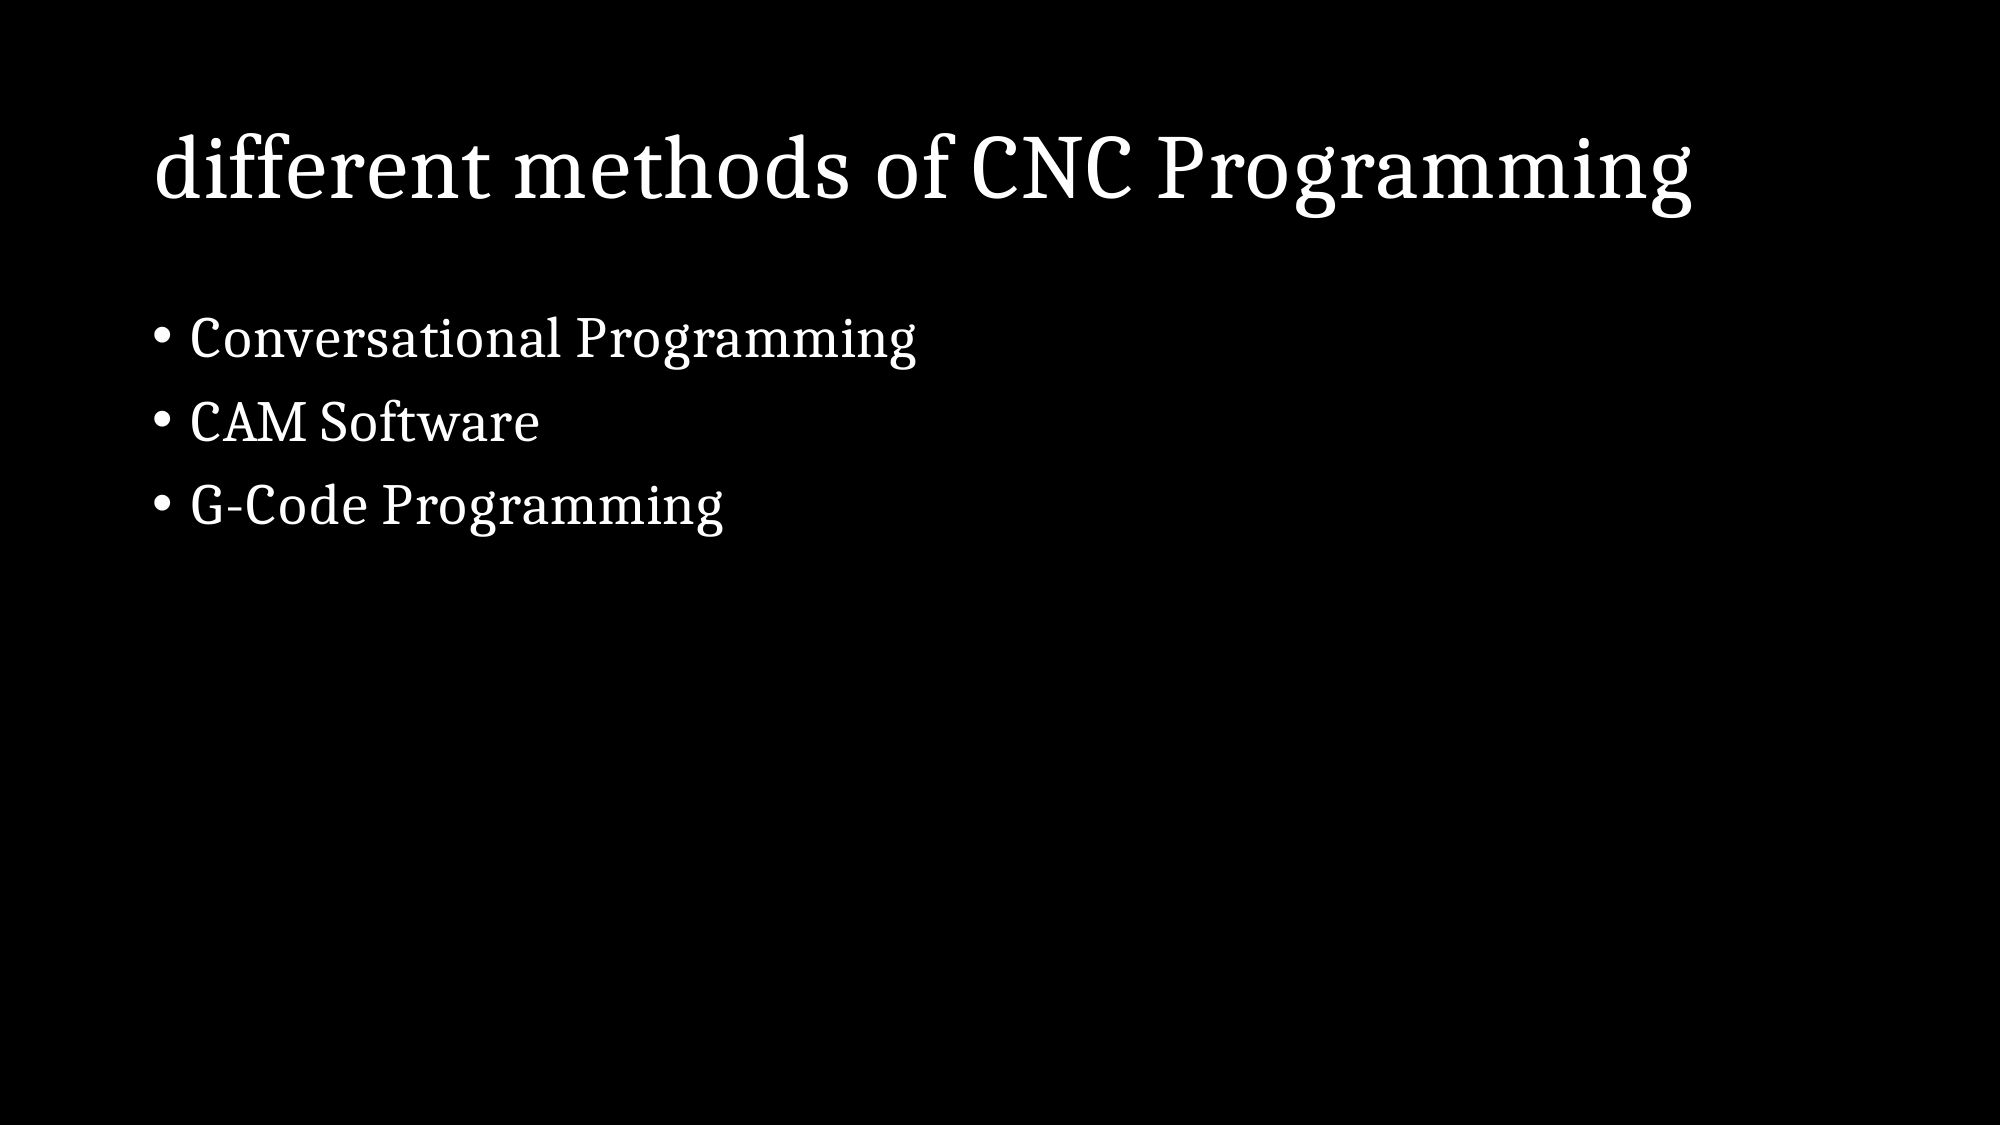

# different methods of CNC Programming
Conversational Programming
CAM Software
G-Code Programming